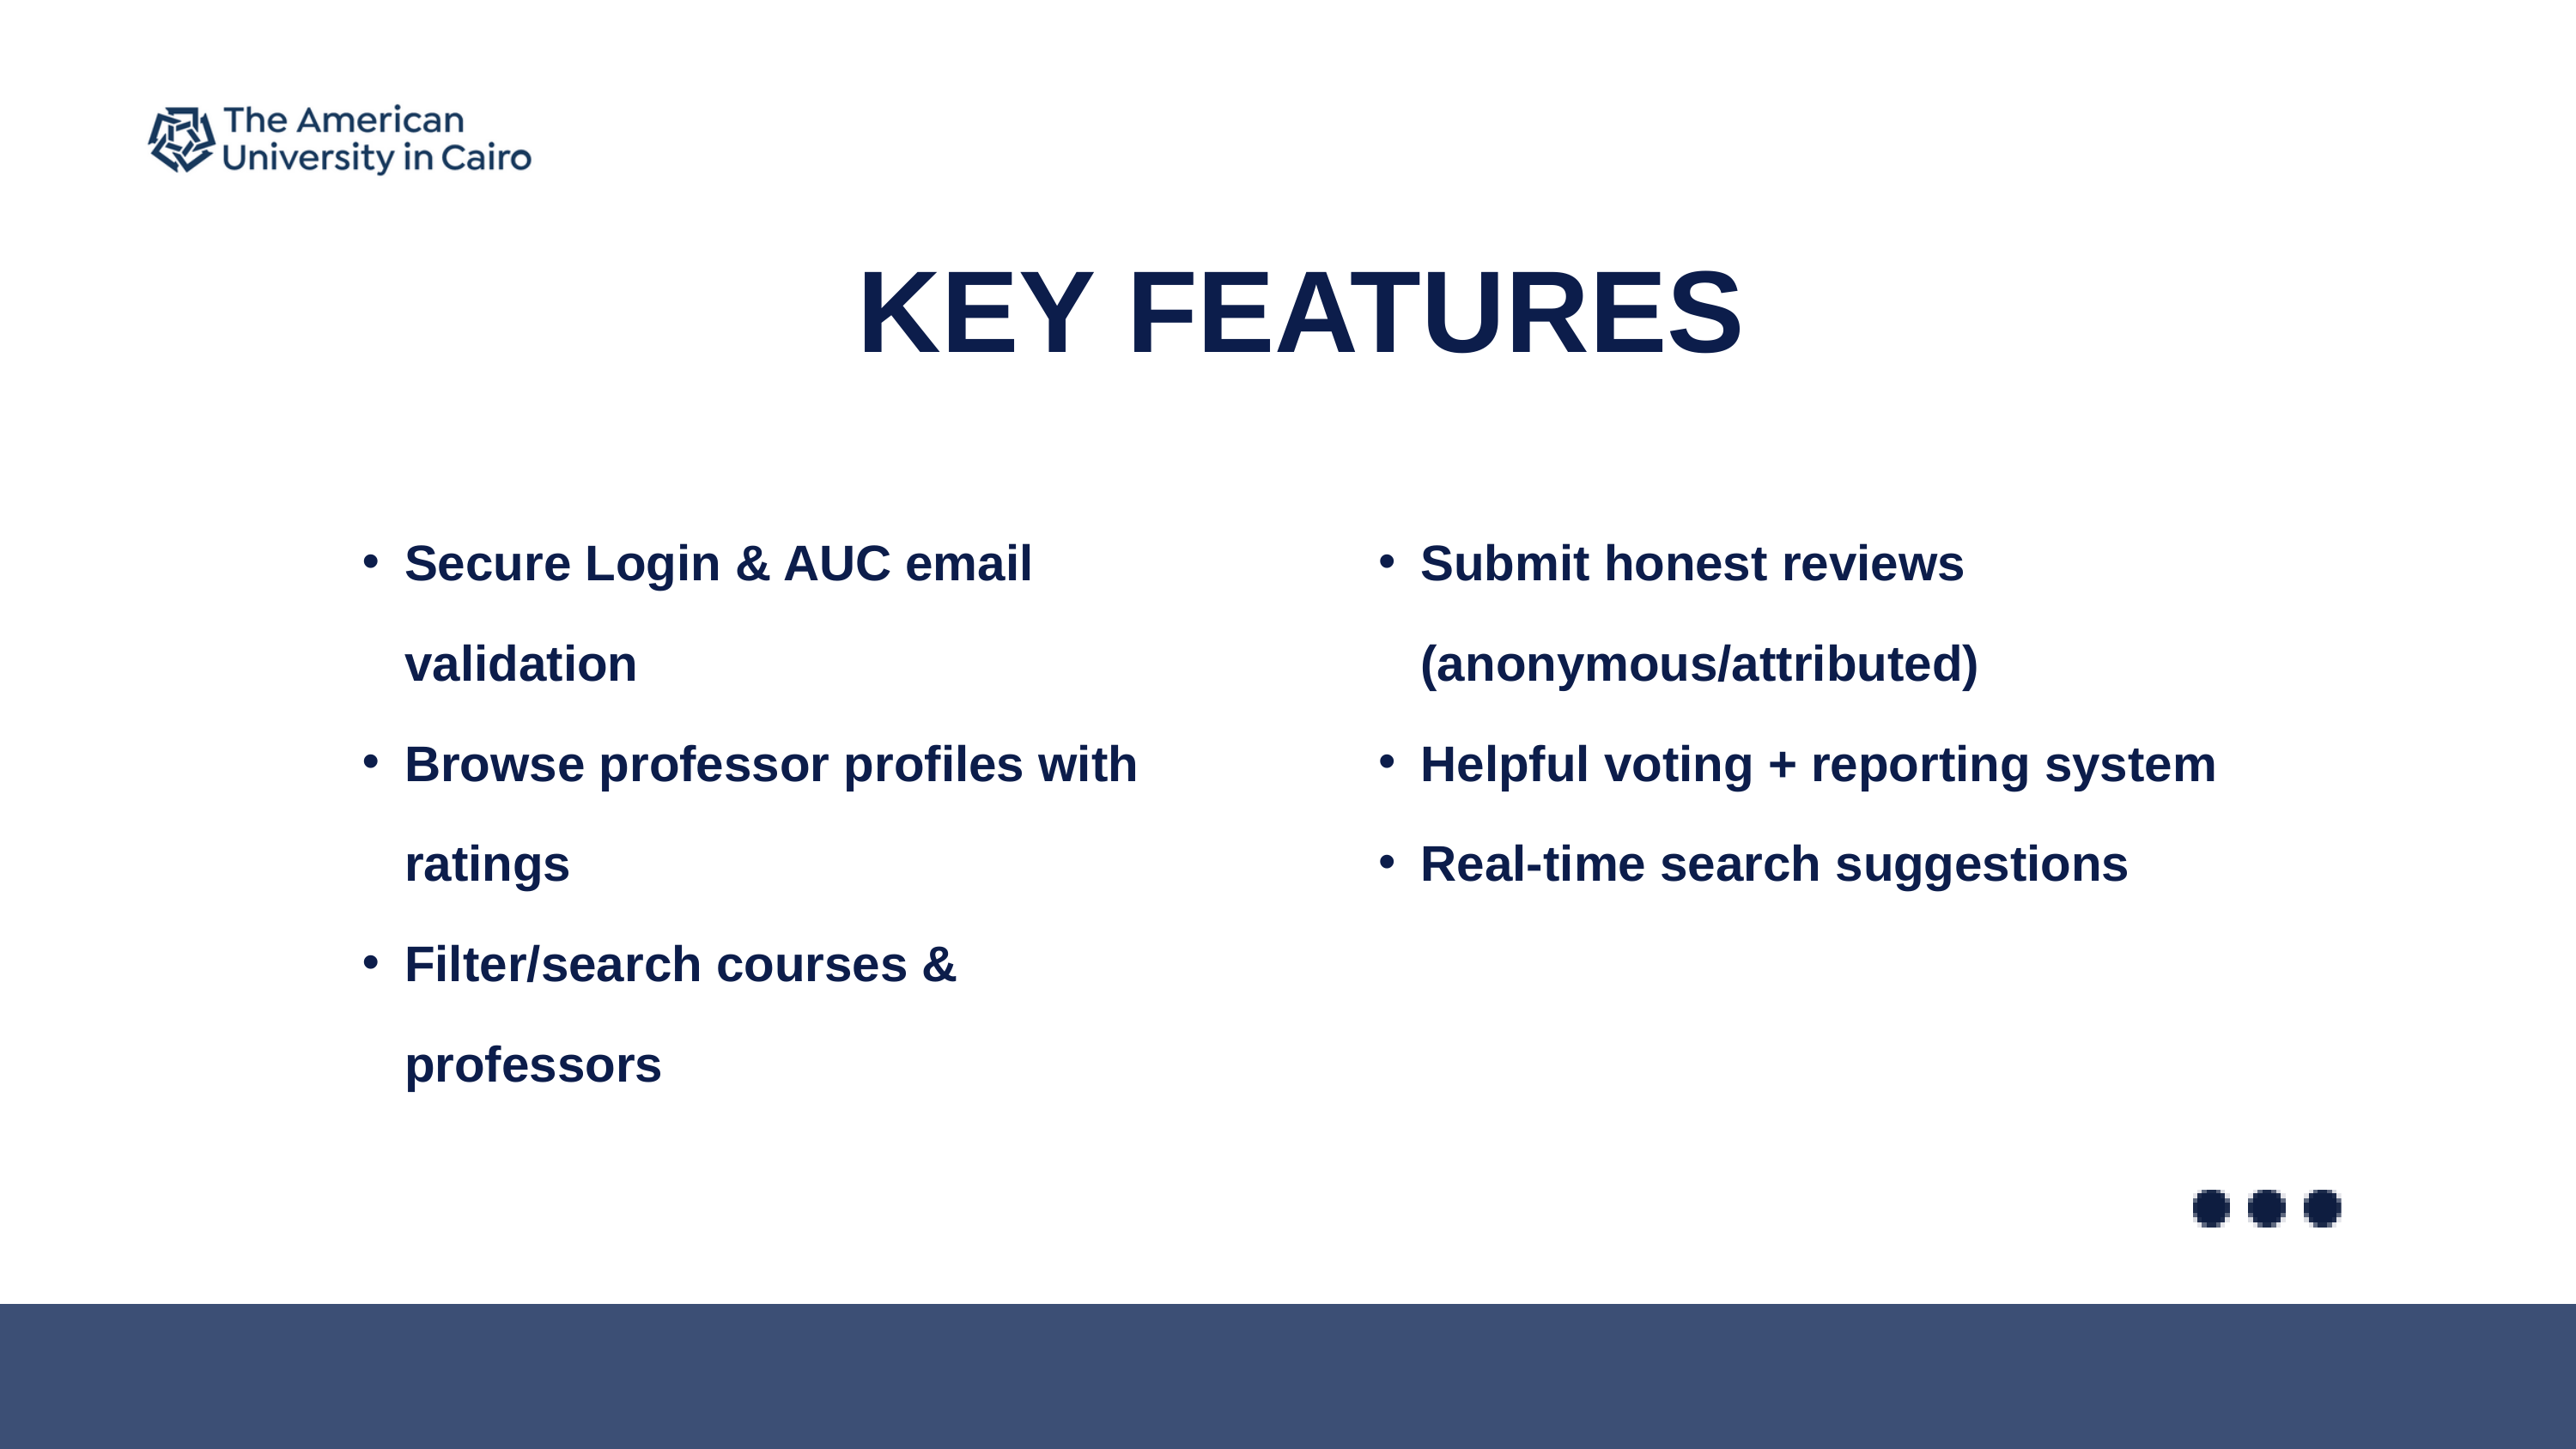

KEY FEATURES
Secure Login & AUC email validation
Browse professor profiles with ratings
Filter/search courses & professors
Submit honest reviews (anonymous/attributed)
Helpful voting + reporting system
Real-time search suggestions